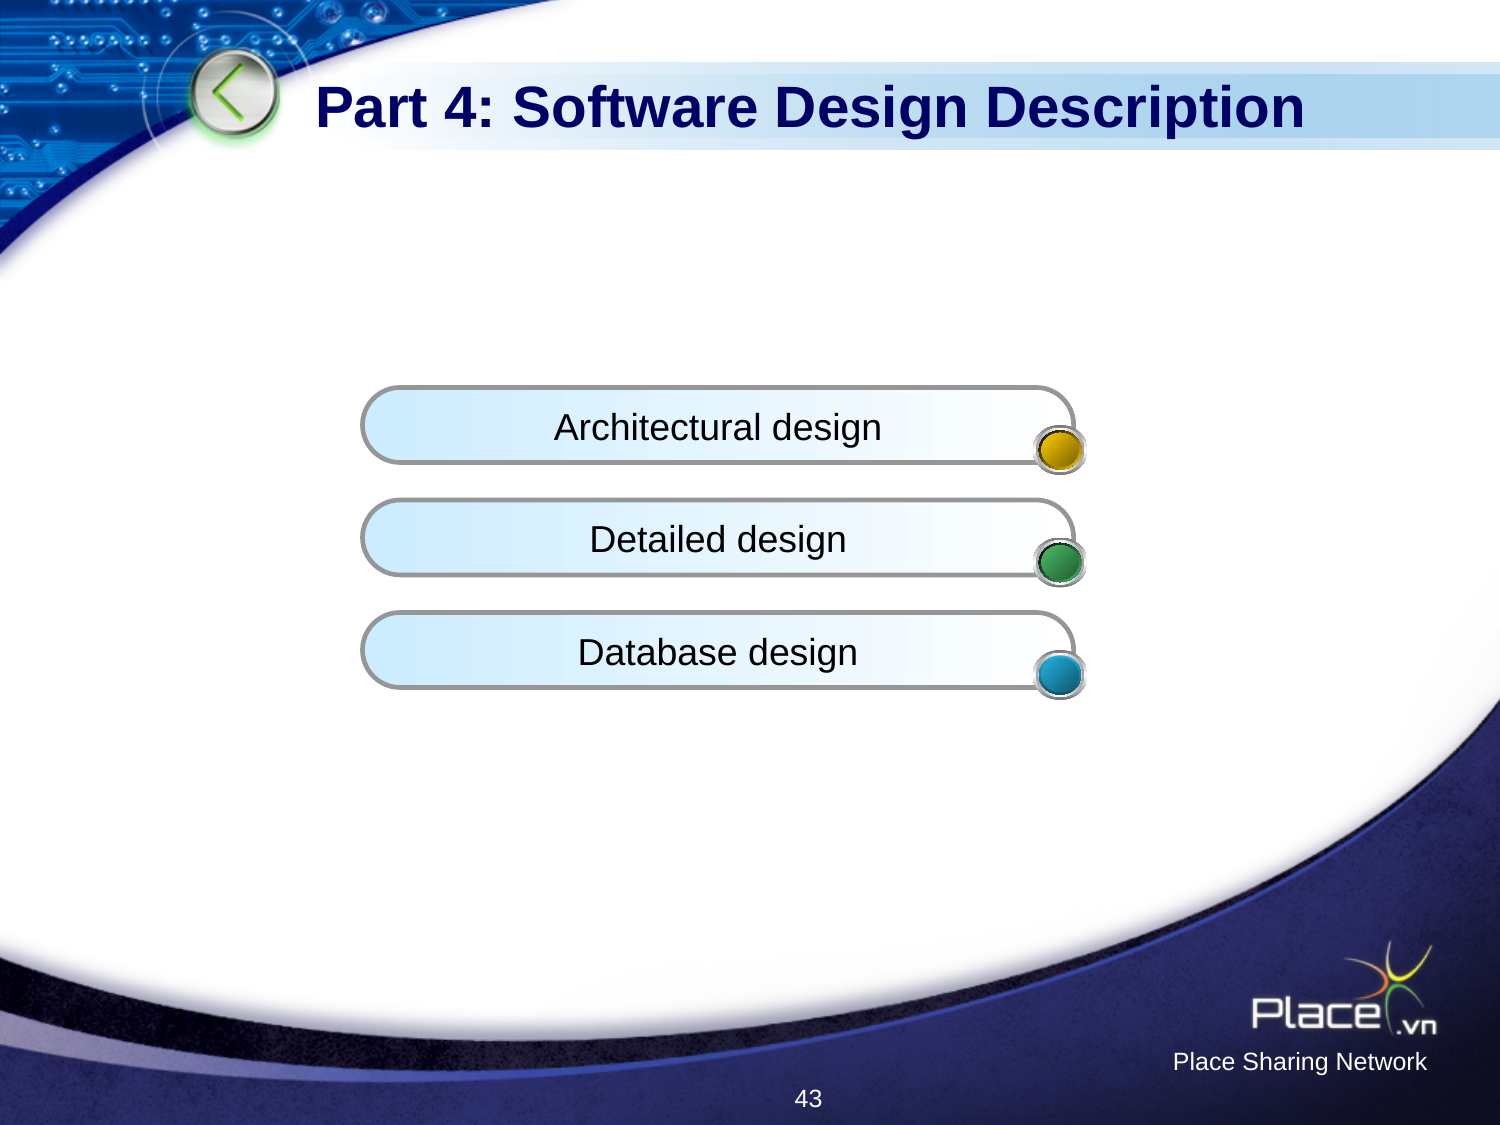

# Part 4: Software Design Description
Architectural design

Detailed design

Database design

Place Sharing Network
43